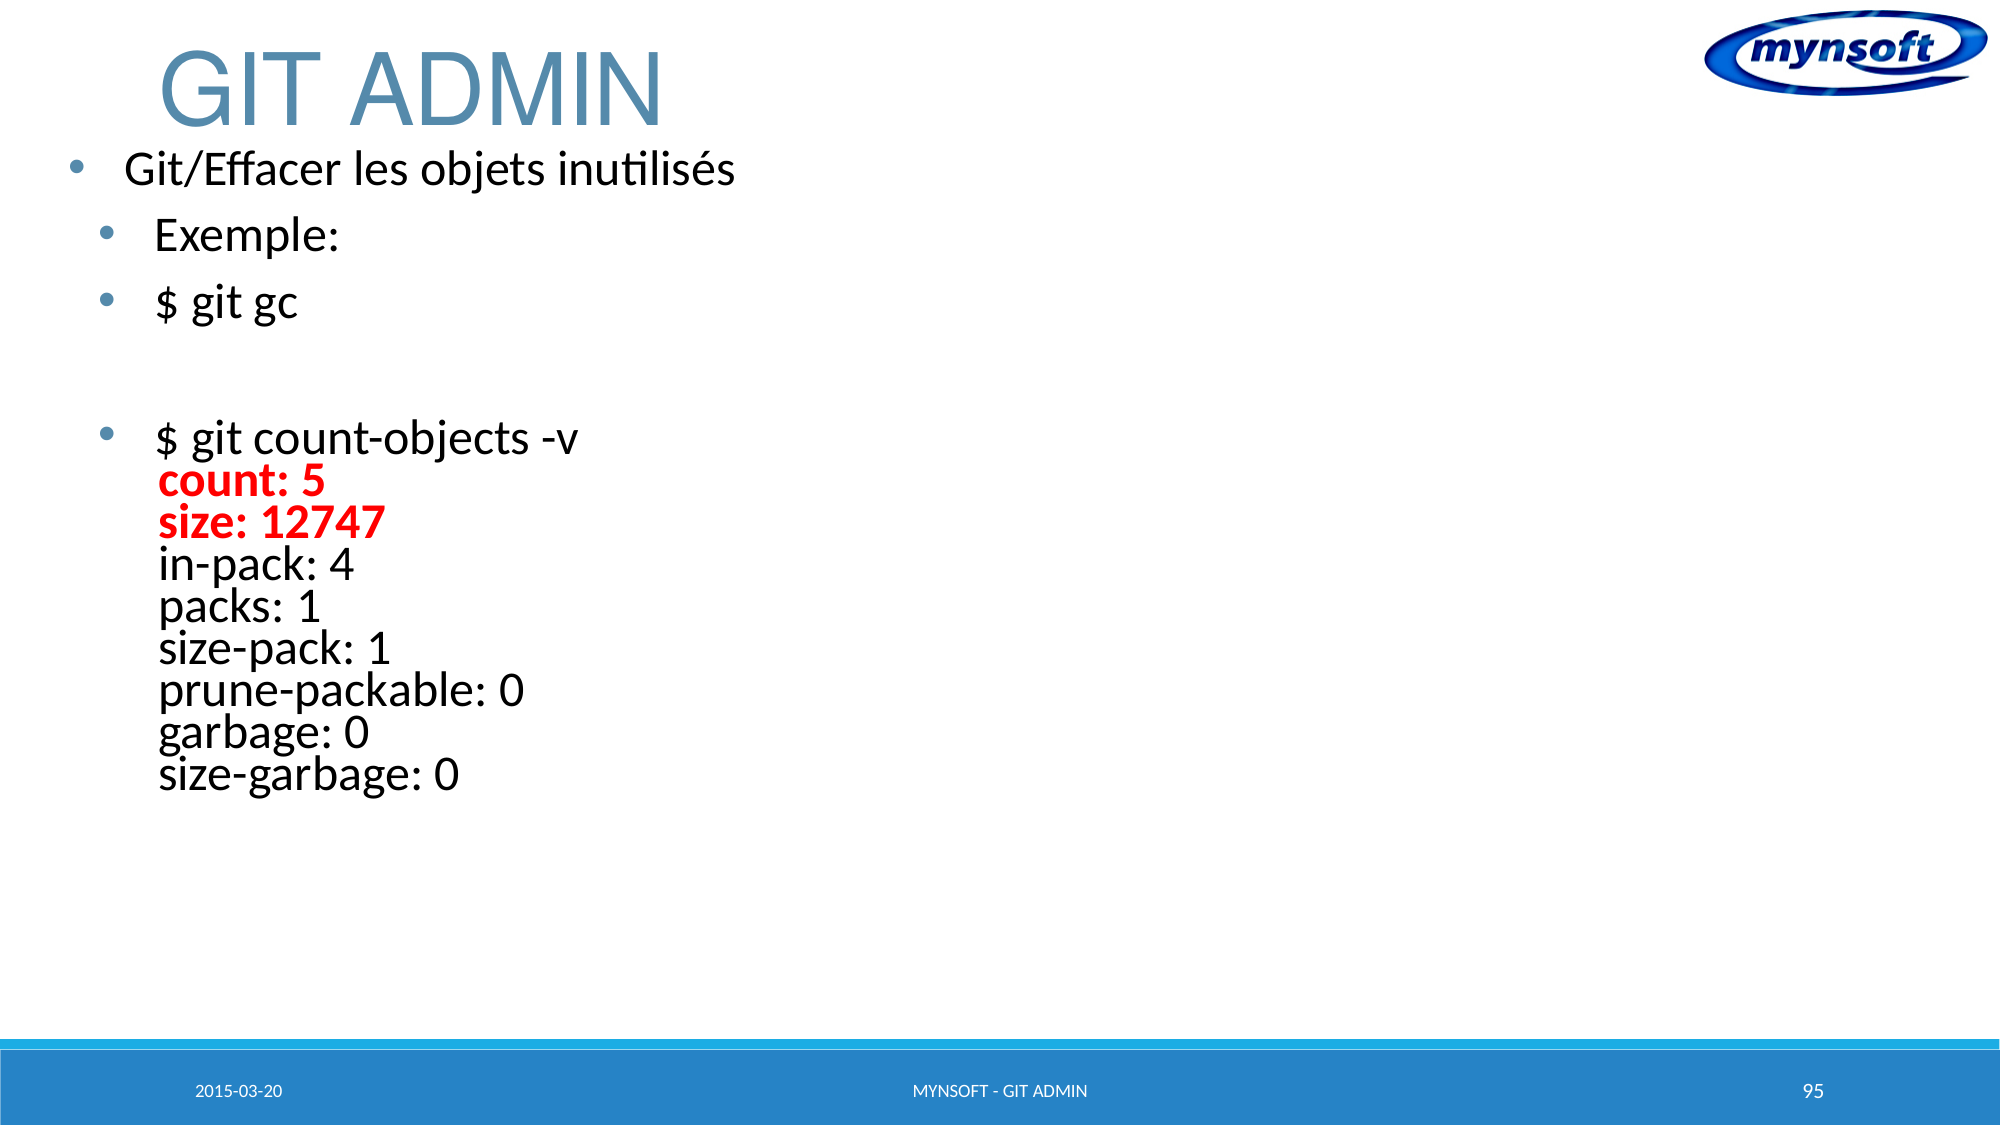

# GIT ADMIN
Git/Effacer les objets inutilisés
Exemple:
$ git gc

$ git count-objects -v
count: 5
size: 12747
in-pack: 4
packs: 1
size-pack: 1
prune-packable: 0
garbage: 0
size-garbage: 0
2015-03-20
MYNSOFT - GIT ADMIN
95